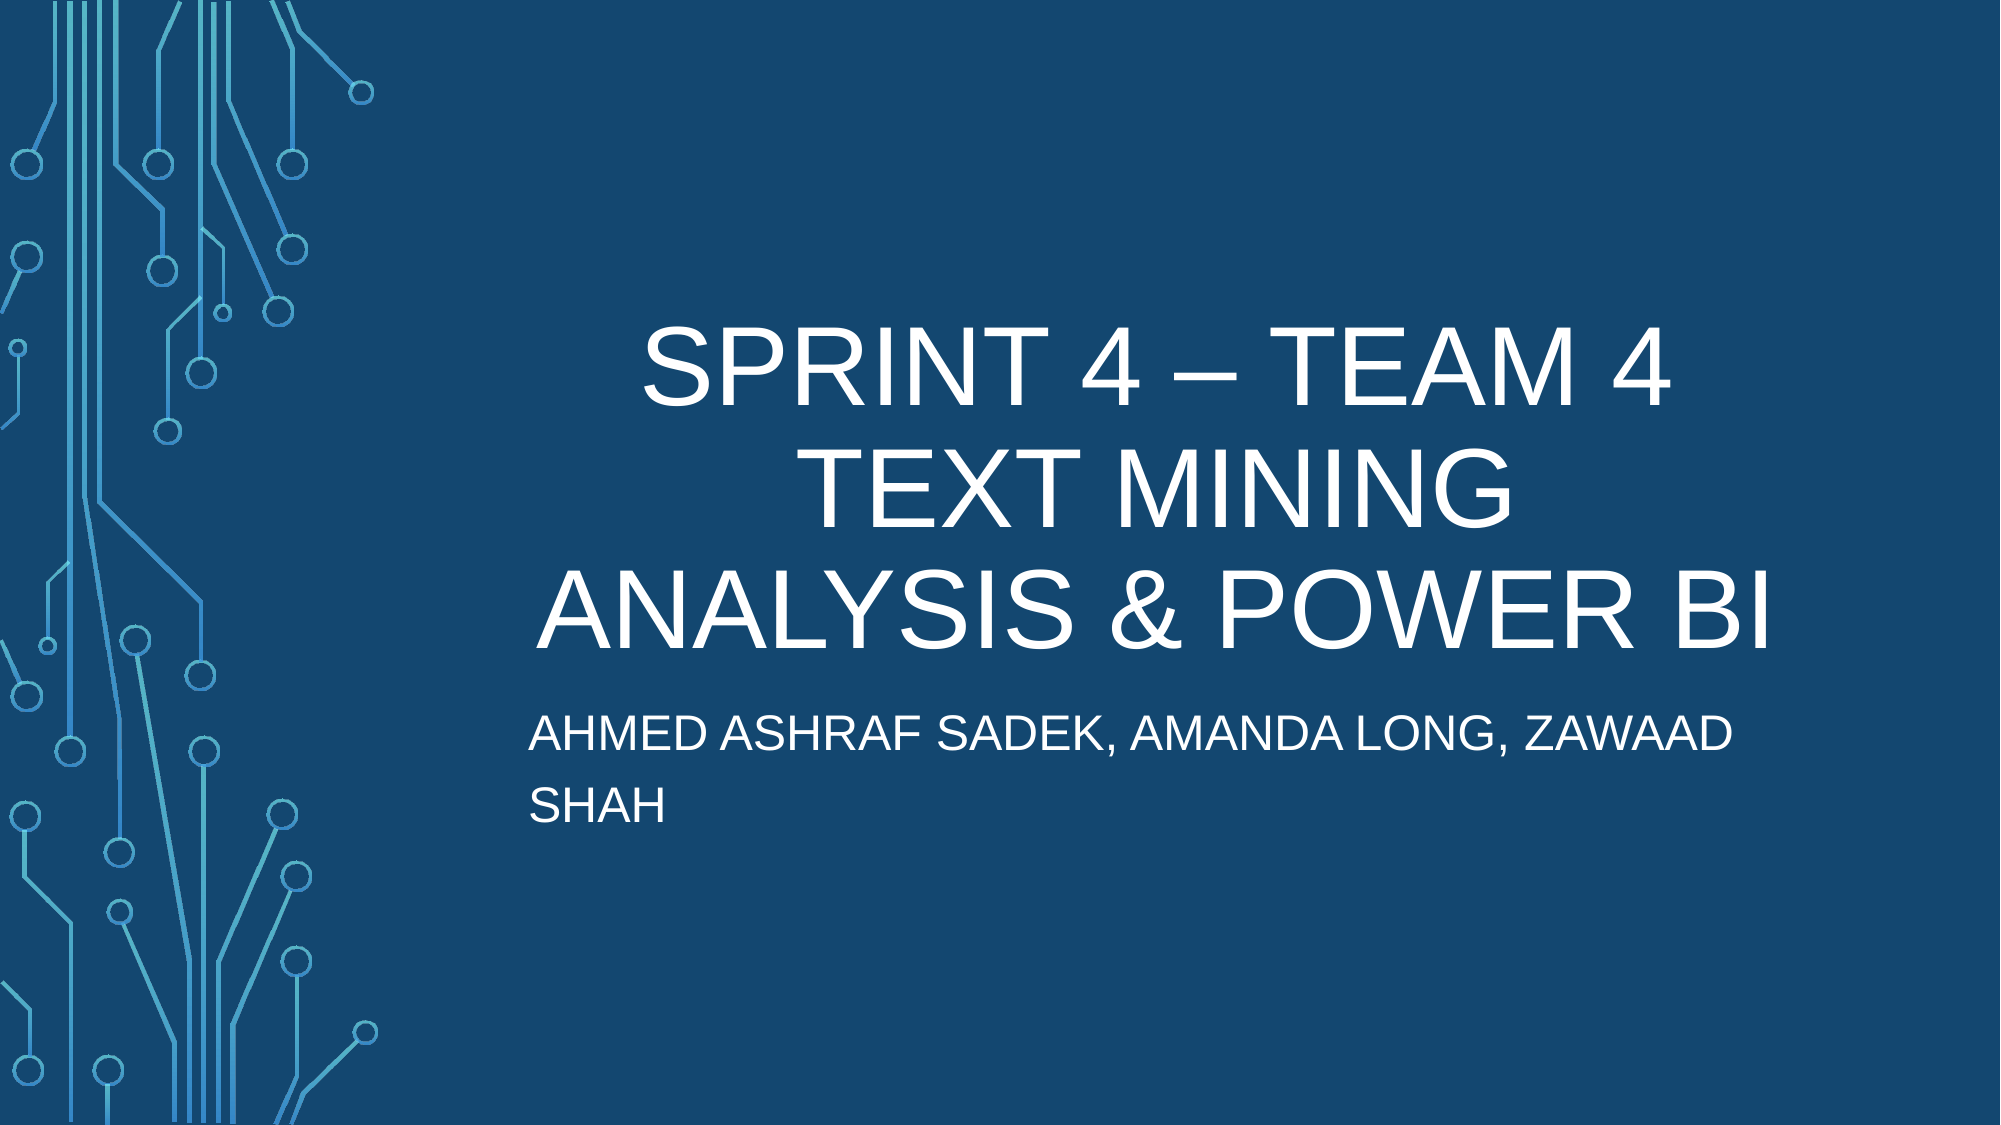

# Sprint 4 – Team 4 Text Mining Analysis & power bi
Ahmed Ashraf Sadek, Amanda Long, Zawaad Shah